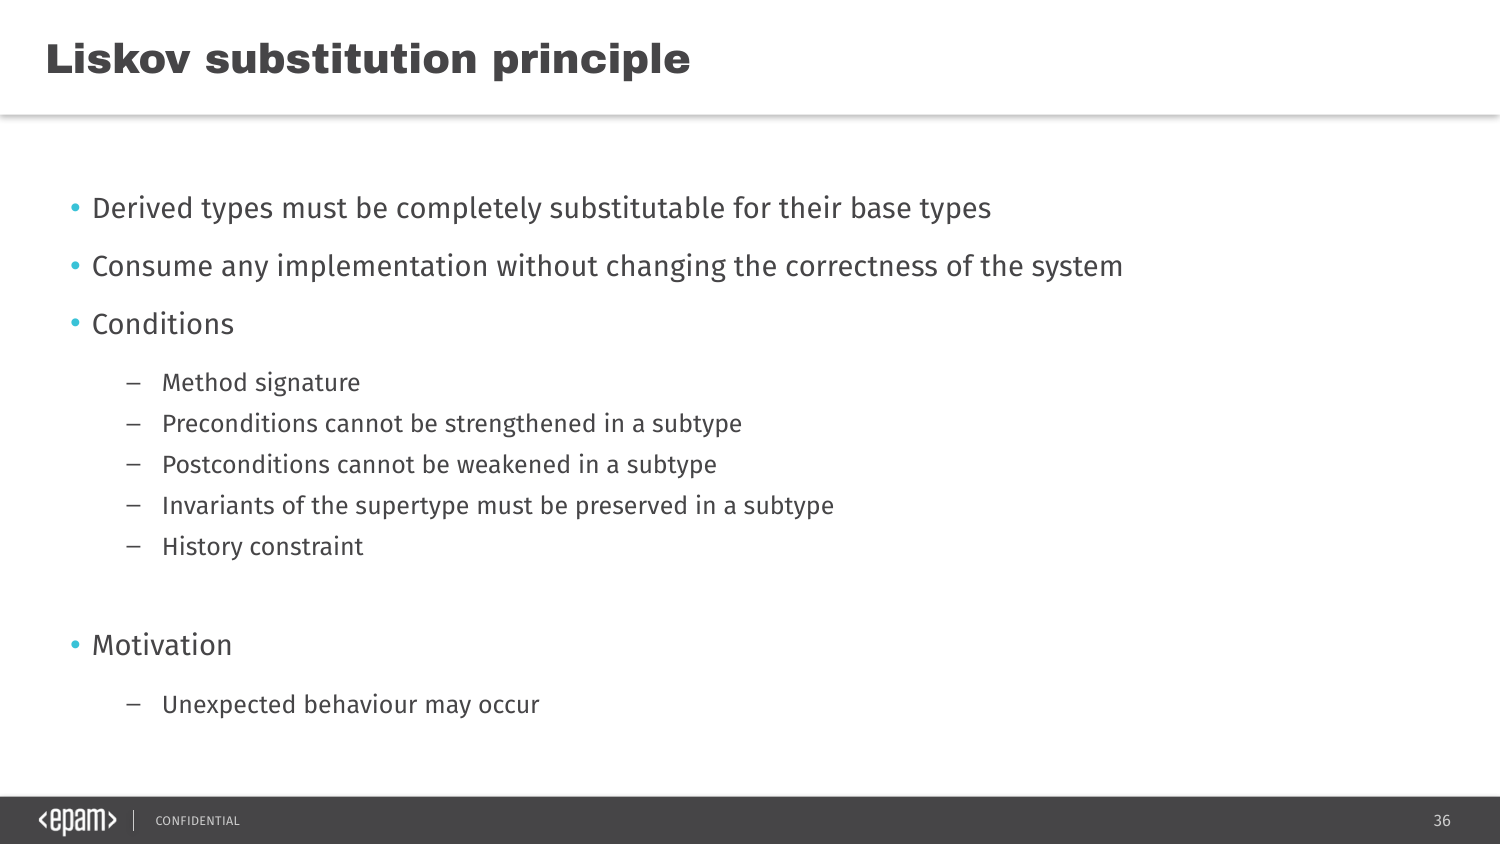

Liskov substitution principle
Derived types must be completely substitutable for their base types
Consume any implementation without changing the correctness of the system
Conditions
Method signature
Preconditions cannot be strengthened in a subtype
Postconditions cannot be weakened in a subtype
Invariants of the supertype must be preserved in a subtype
History constraint

Motivation
Unexpected behaviour may occur